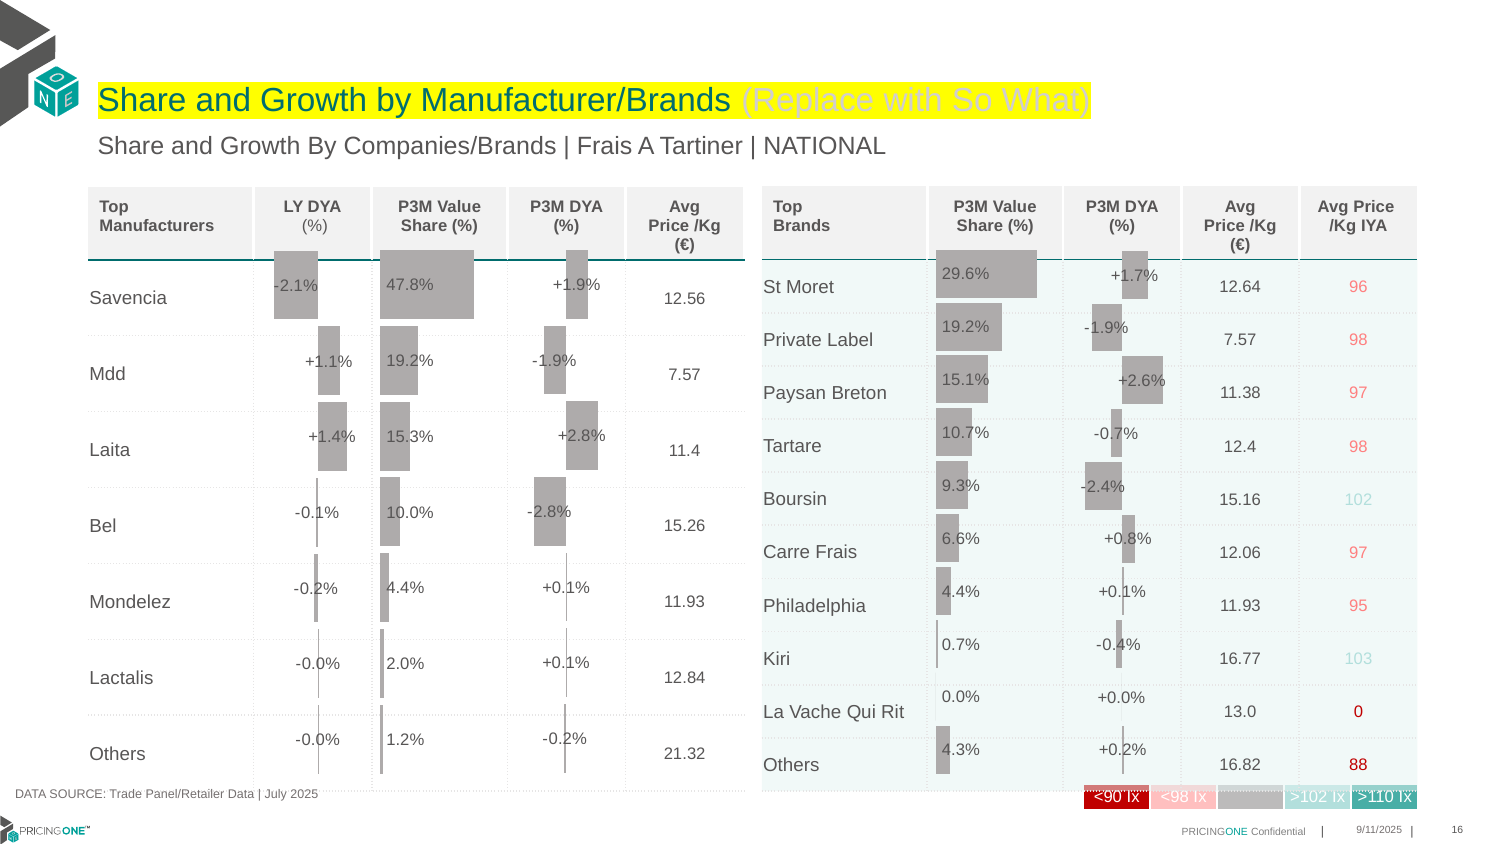

# Share and Growth by Manufacturer/Brands (Replace with So What)

Share and Growth By Companies/Brands | Frais A Tartiner | NATIONAL
| Top Brands | P3M Value Share (%) | P3M DYA (%) | Avg Price /Kg (€) | Avg Price /Kg IYA |
| --- | --- | --- | --- | --- |
| St Moret |  |  | 12.64 | 96 |
| Private Label |  |  | 7.57 | 98 |
| Paysan Breton |  |  | 11.38 | 97 |
| Tartare |  |  | 12.4 | 98 |
| Boursin |  |  | 15.16 | 102 |
| Carre Frais |  |  | 12.06 | 97 |
| Philadelphia |  |  | 11.93 | 95 |
| Kiri |  |  | 16.77 | 103 |
| La Vache Qui Rit |  |  | 13.0 | 0 |
| Others |  |  | 16.82 | 88 |
| Top Manufacturers | LY DYA (%) | P3M Value Share (%) | P3M DYA (%) | Avg Price /Kg (€) |
| --- | --- | --- | --- | --- |
| Savencia |  |  |  | 12.56 |
| Mdd |  |  |  | 7.57 |
| Laita |  |  |  | 11.4 |
| Bel |  |  |  | 15.26 |
| Mondelez |  |  |  | 11.93 |
| Lactalis |  |  |  | 12.84 |
| Others |  |  |  | 21.32 |

### Chart

| Category | Share DYA P3M |
|---|---|
|  | 0.019206097444708636 |

### Chart

| Category | Value Share P3M |
|---|---|
|  | 0.47811822285026373 |

### Chart

| Category | Share DYA LY |
|---|---|
|  | -0.021116965181665226 |

### Chart

| Category | Value Share |
|---|---|
|  | 0.29611634591998715 |

### Chart

| Category | Share DYA |
|---|---|
|  | 0.01693277614342059 |
DATA SOURCE: Trade Panel/Retailer Data | July 2025
| <90 Ix | <98 Ix |  | >102 Ix | >110 Ix |
| --- | --- | --- | --- | --- |

9/11/2025
16